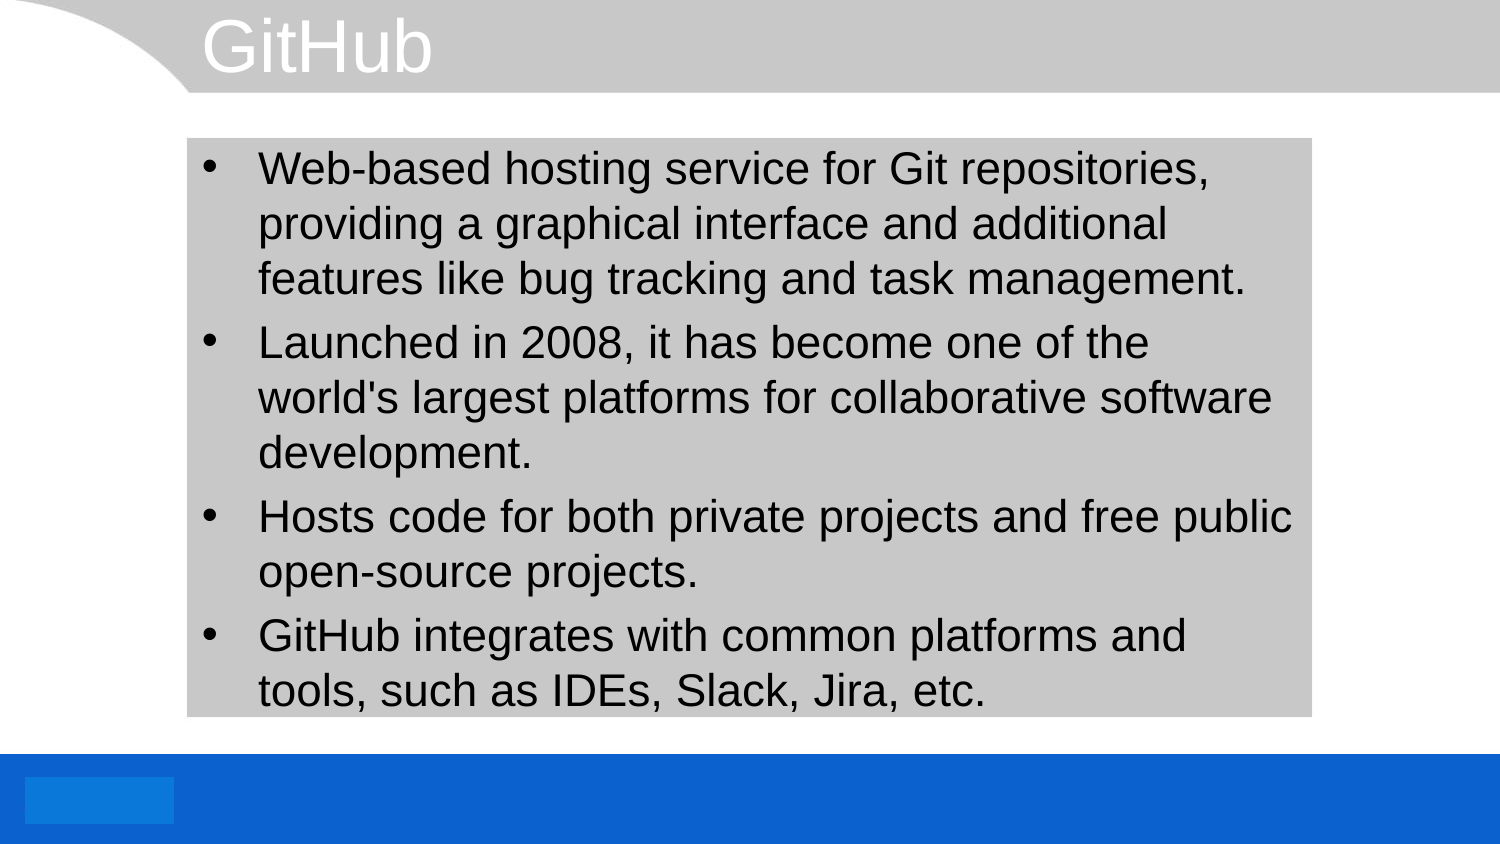

# GitHub
Web-based hosting service for Git repositories, providing a graphical interface and additional features like bug tracking and task management.
Launched in 2008, it has become one of the world's largest platforms for collaborative software development.
Hosts code for both private projects and free public open-source projects.
GitHub integrates with common platforms and tools, such as IDEs, Slack, Jira, etc.